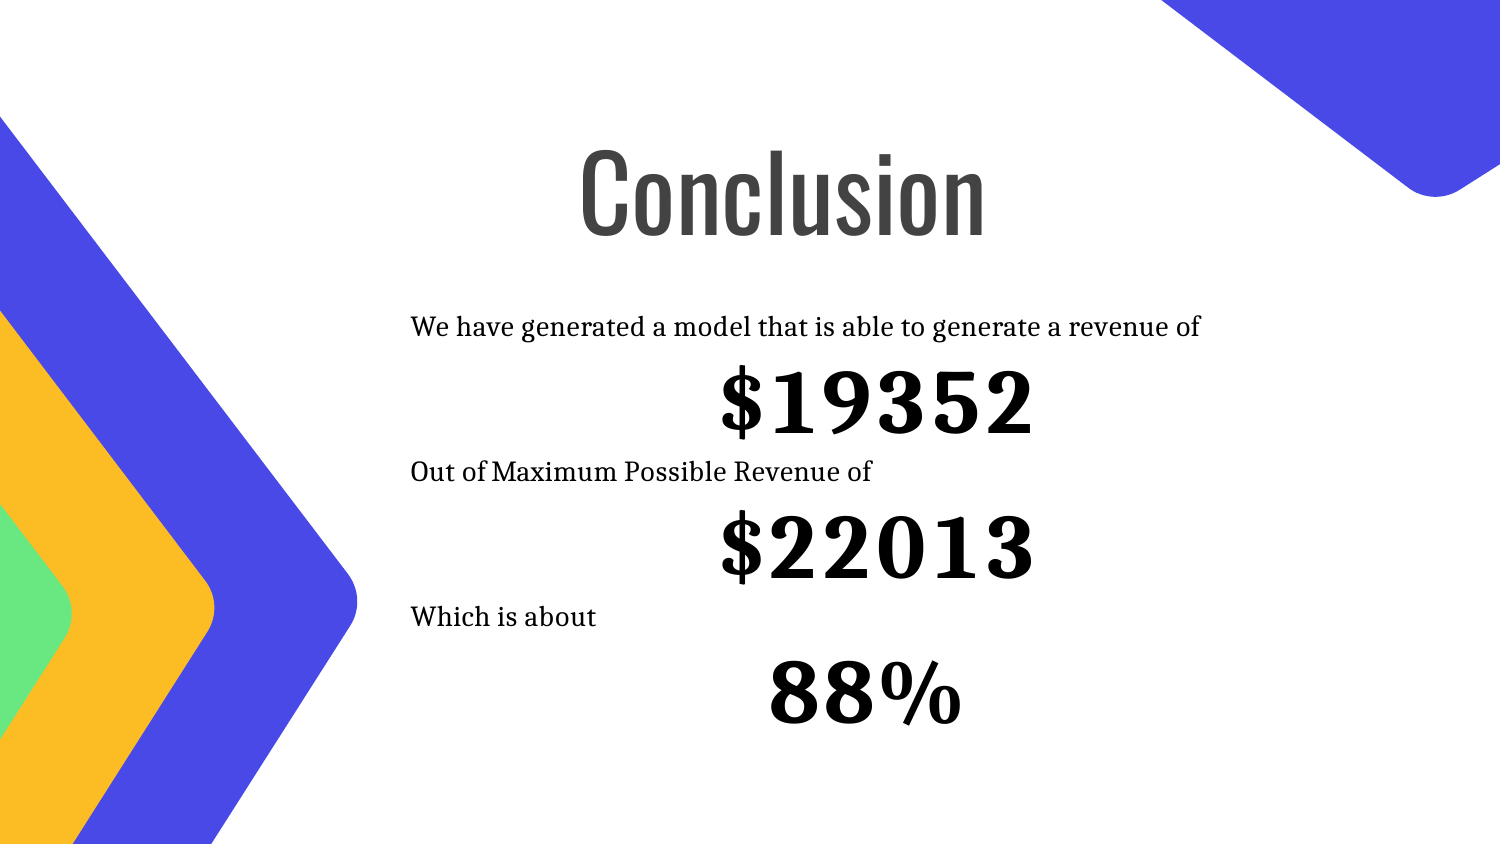

# Conclusion
We have generated a model that is able to generate a revenue of
$19352
Out of Maximum Possible Revenue of
$22013
Which is about
88%